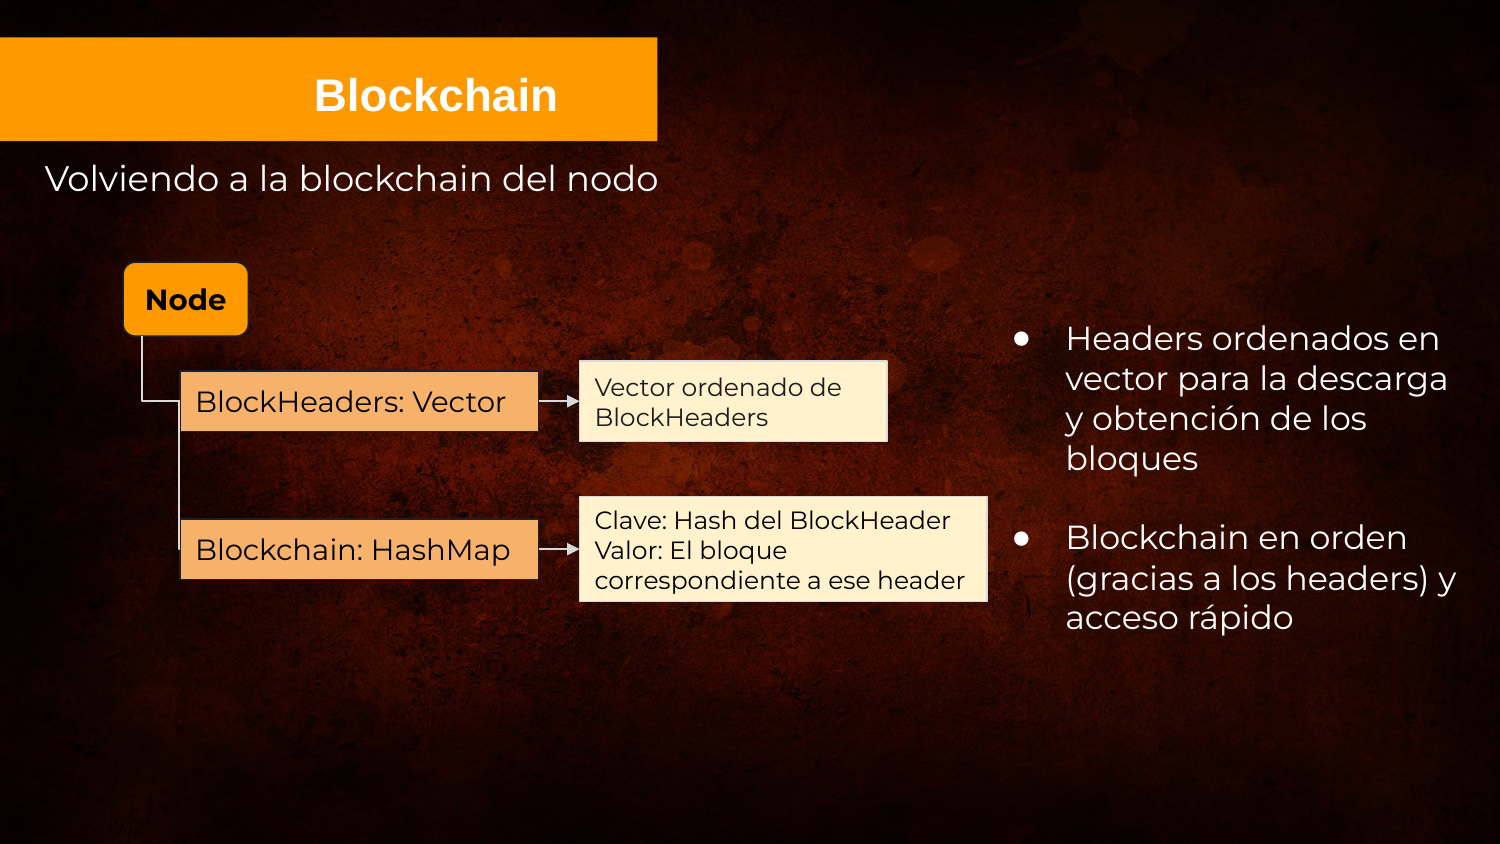

Blockchain
Volviendo a la blockchain del nodo
Node

Headers ordenados en vector para la descarga y obtención de los bloques

Blockchain en orden (gracias a los headers) y acceso rápido
Vector ordenado de BlockHeaders
BlockHeaders: Vector
Clave: Hash del BlockHeader
Valor: El bloque correspondiente a ese header
Blockchain: HashMap